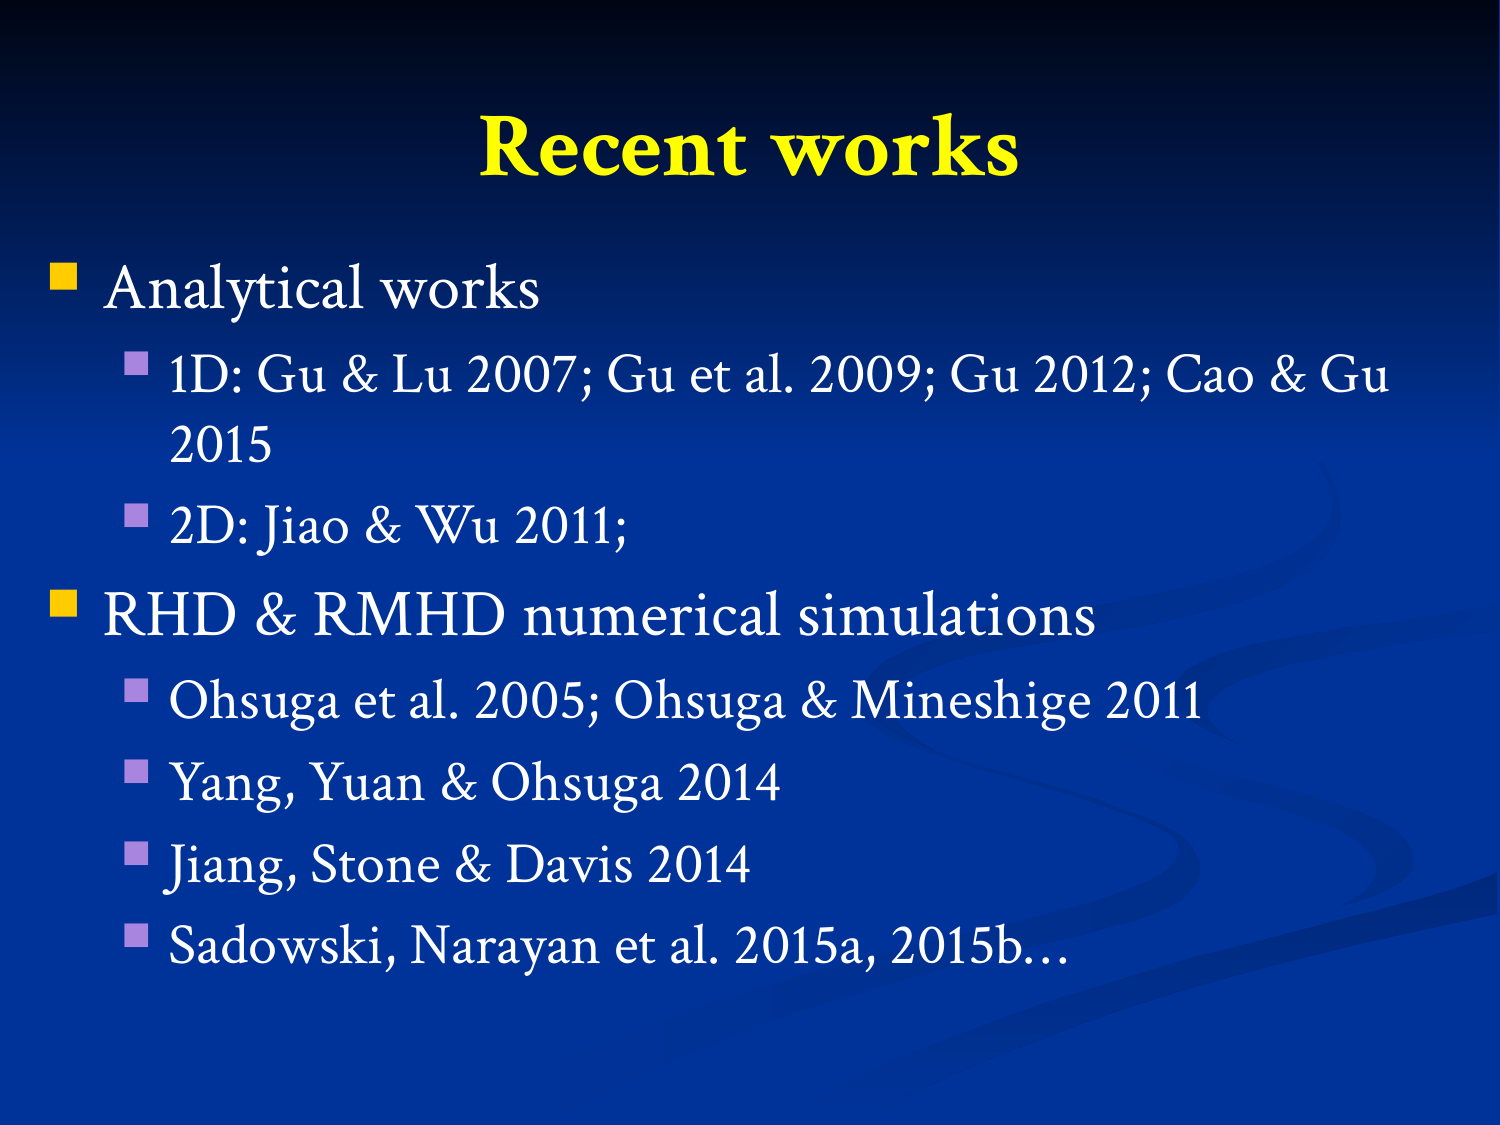

# Recent works
Analytical works
1D: Gu & Lu 2007; Gu et al. 2009; Gu 2012; Cao & Gu 2015
2D: Jiao & Wu 2011;
RHD & RMHD numerical simulations
Ohsuga et al. 2005; Ohsuga & Mineshige 2011
Yang, Yuan & Ohsuga 2014
Jiang, Stone & Davis 2014
Sadowski, Narayan et al. 2015a, 2015b…